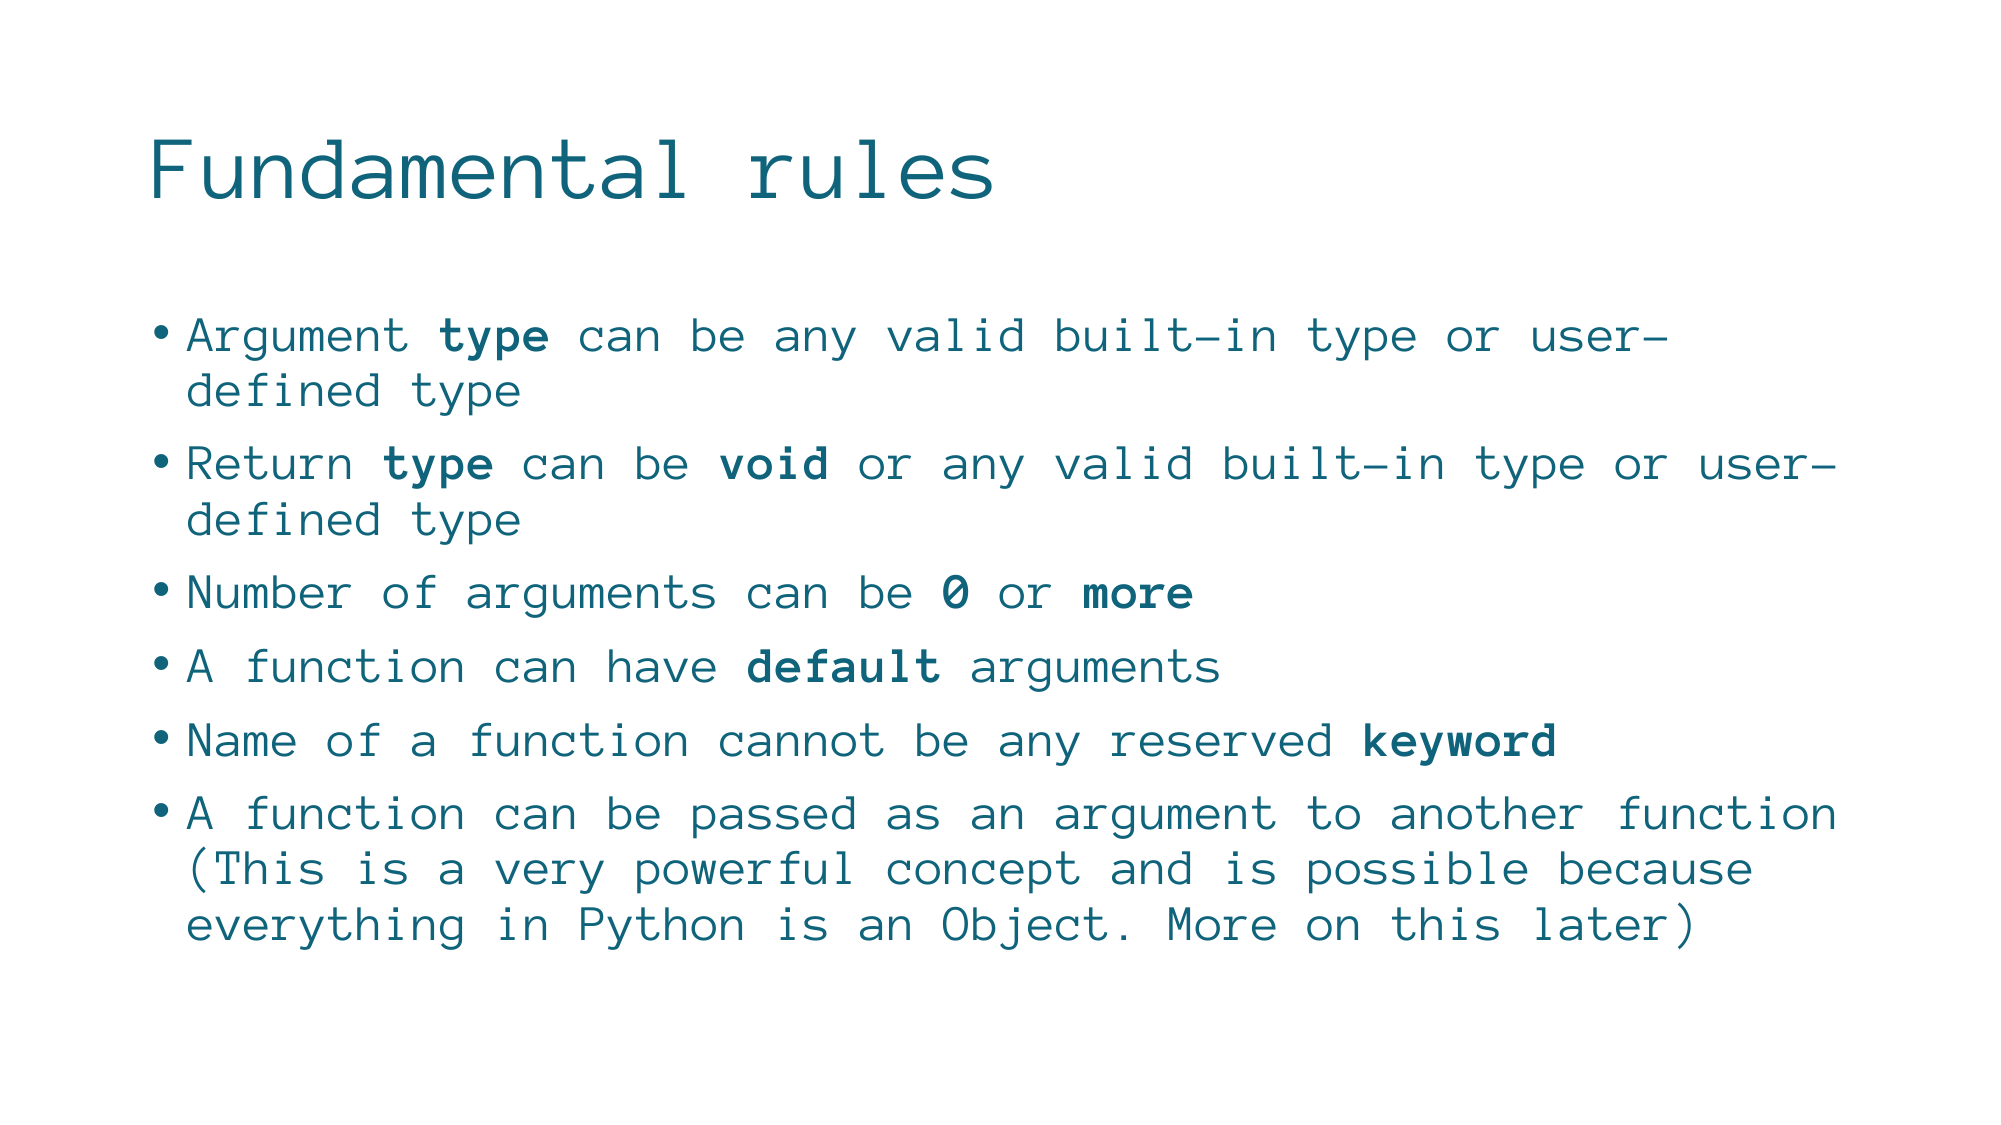

# Fundamental rules
Argument type can be any valid built-in type or user-defined type
Return type can be void or any valid built-in type or user-defined type
Number of arguments can be 0 or more
A function can have default arguments
Name of a function cannot be any reserved keyword
A function can be passed as an argument to another function (This is a very powerful concept and is possible because everything in Python is an Object. More on this later)